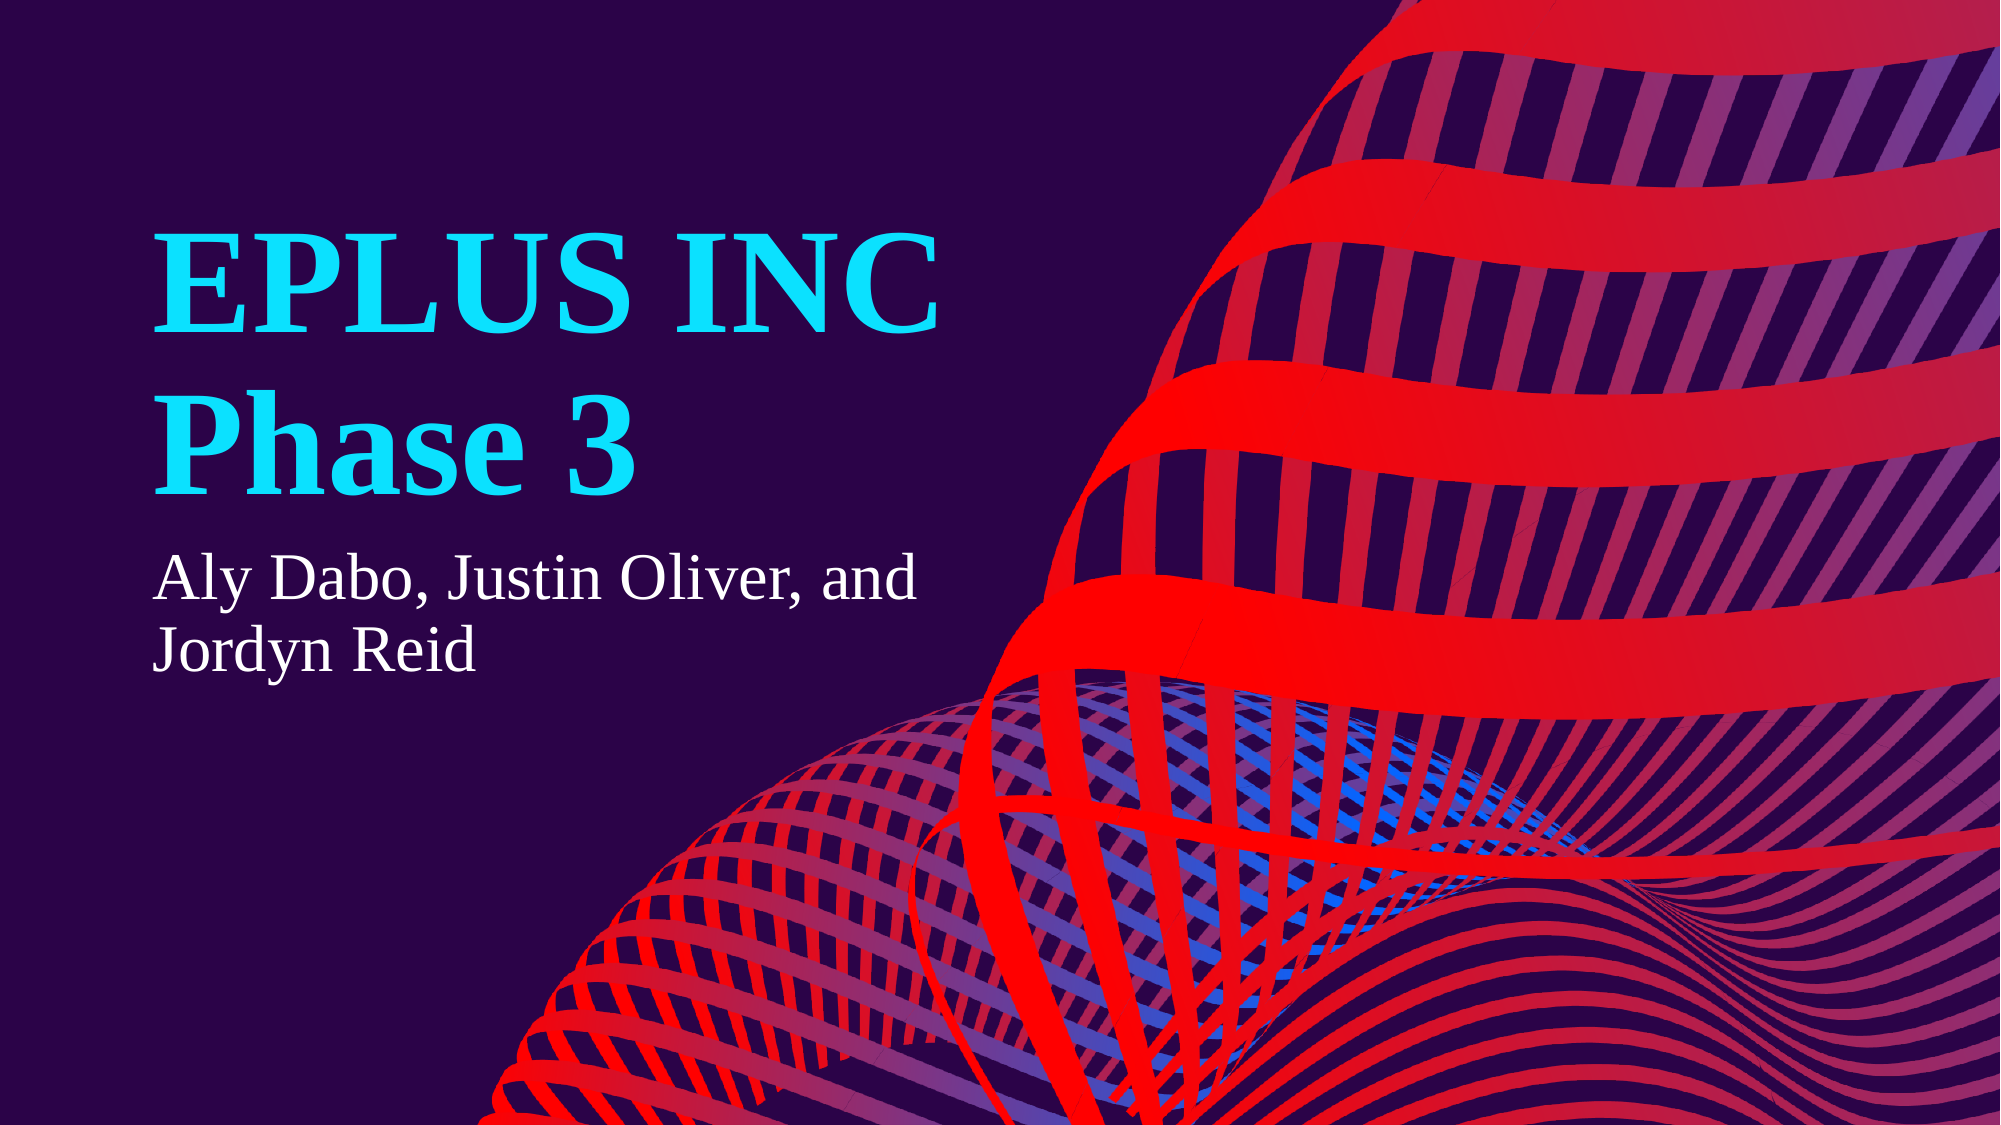

# EPLUS INC
Phase 3
Aly Dabo, Justin Oliver, and Jordyn Reid